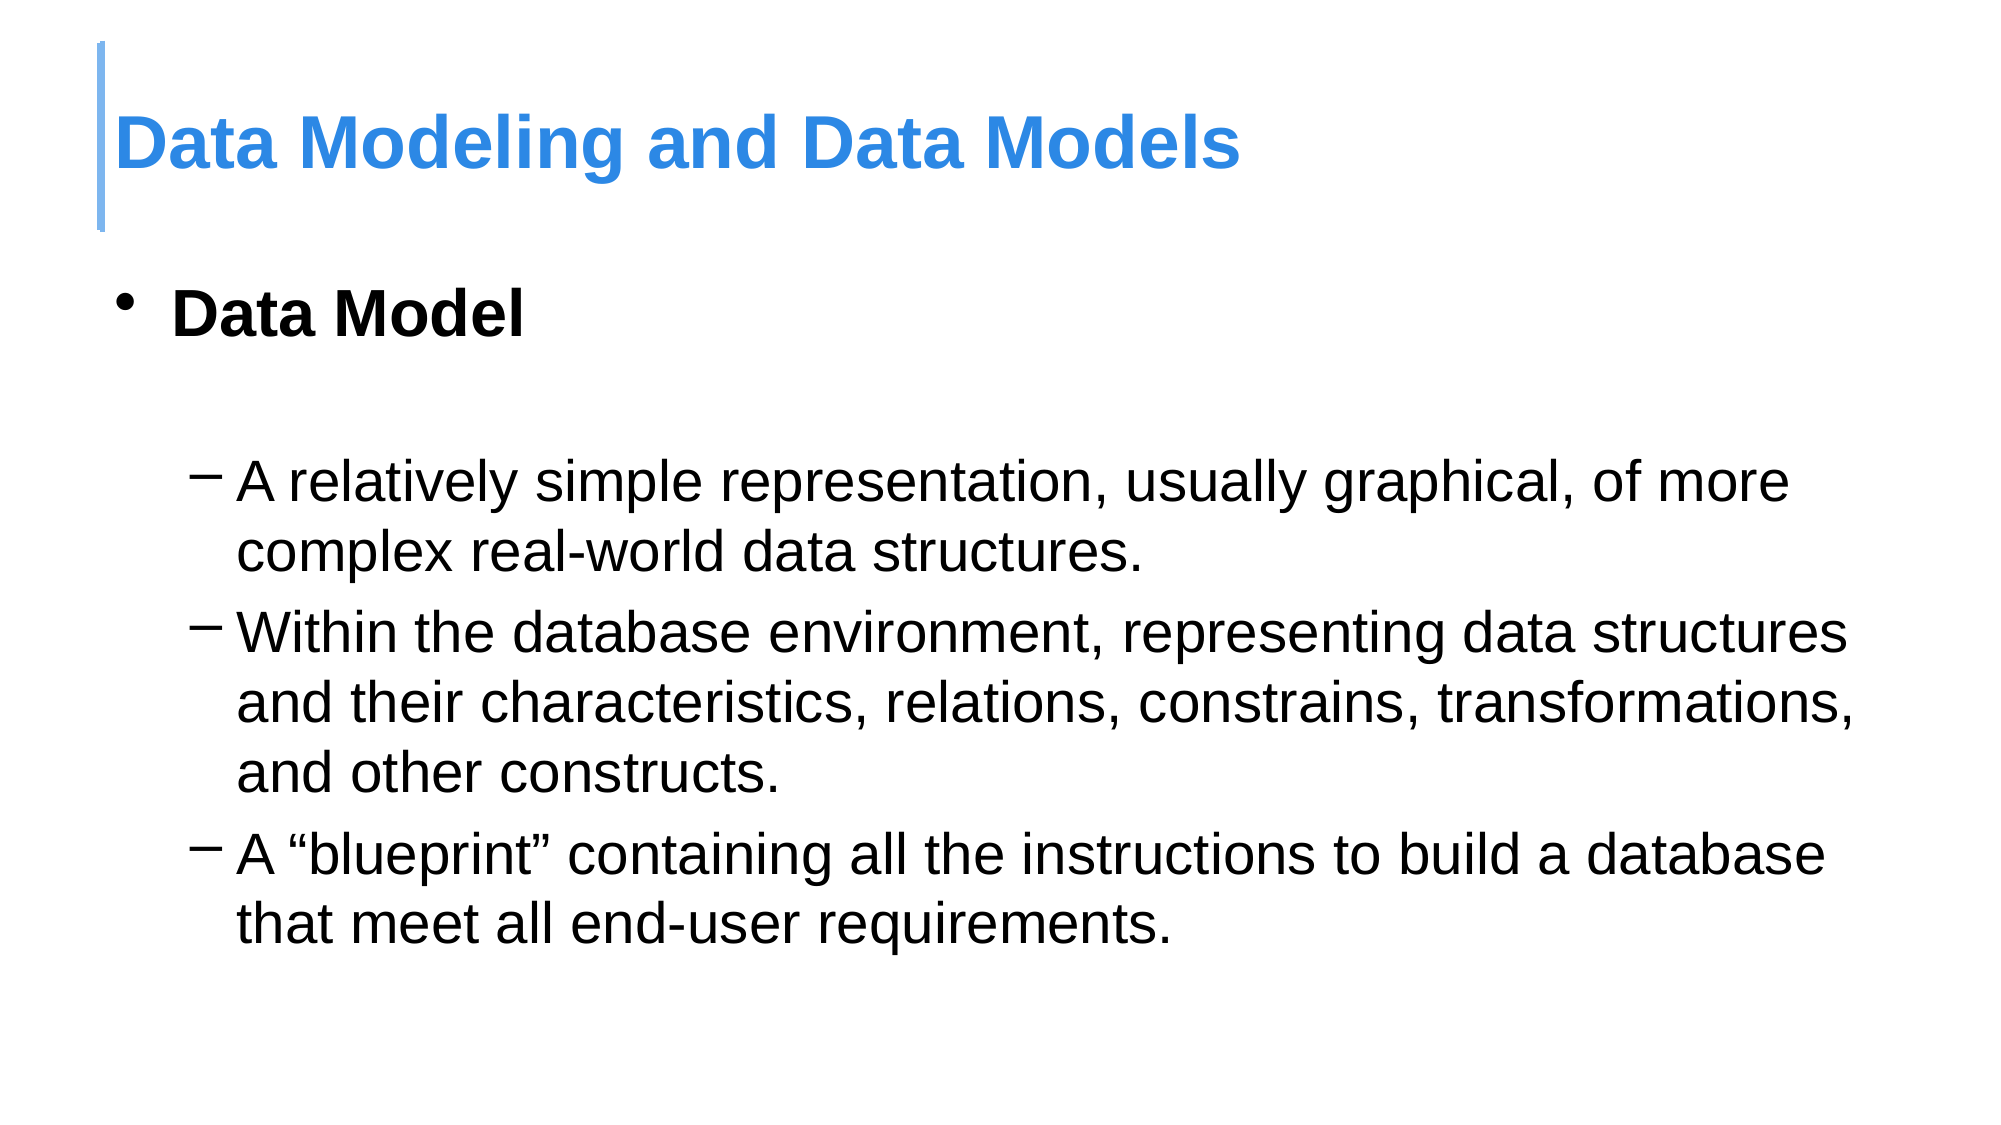

# Data Modeling and Data Models
Data Model

A relatively simple representation, usually graphical, of more complex real-world data structures.
Within the database environment, representing data structures and their characteristics, relations, constrains, transformations, and other constructs.
A “blueprint” containing all the instructions to build a database that meet all end-user requirements.